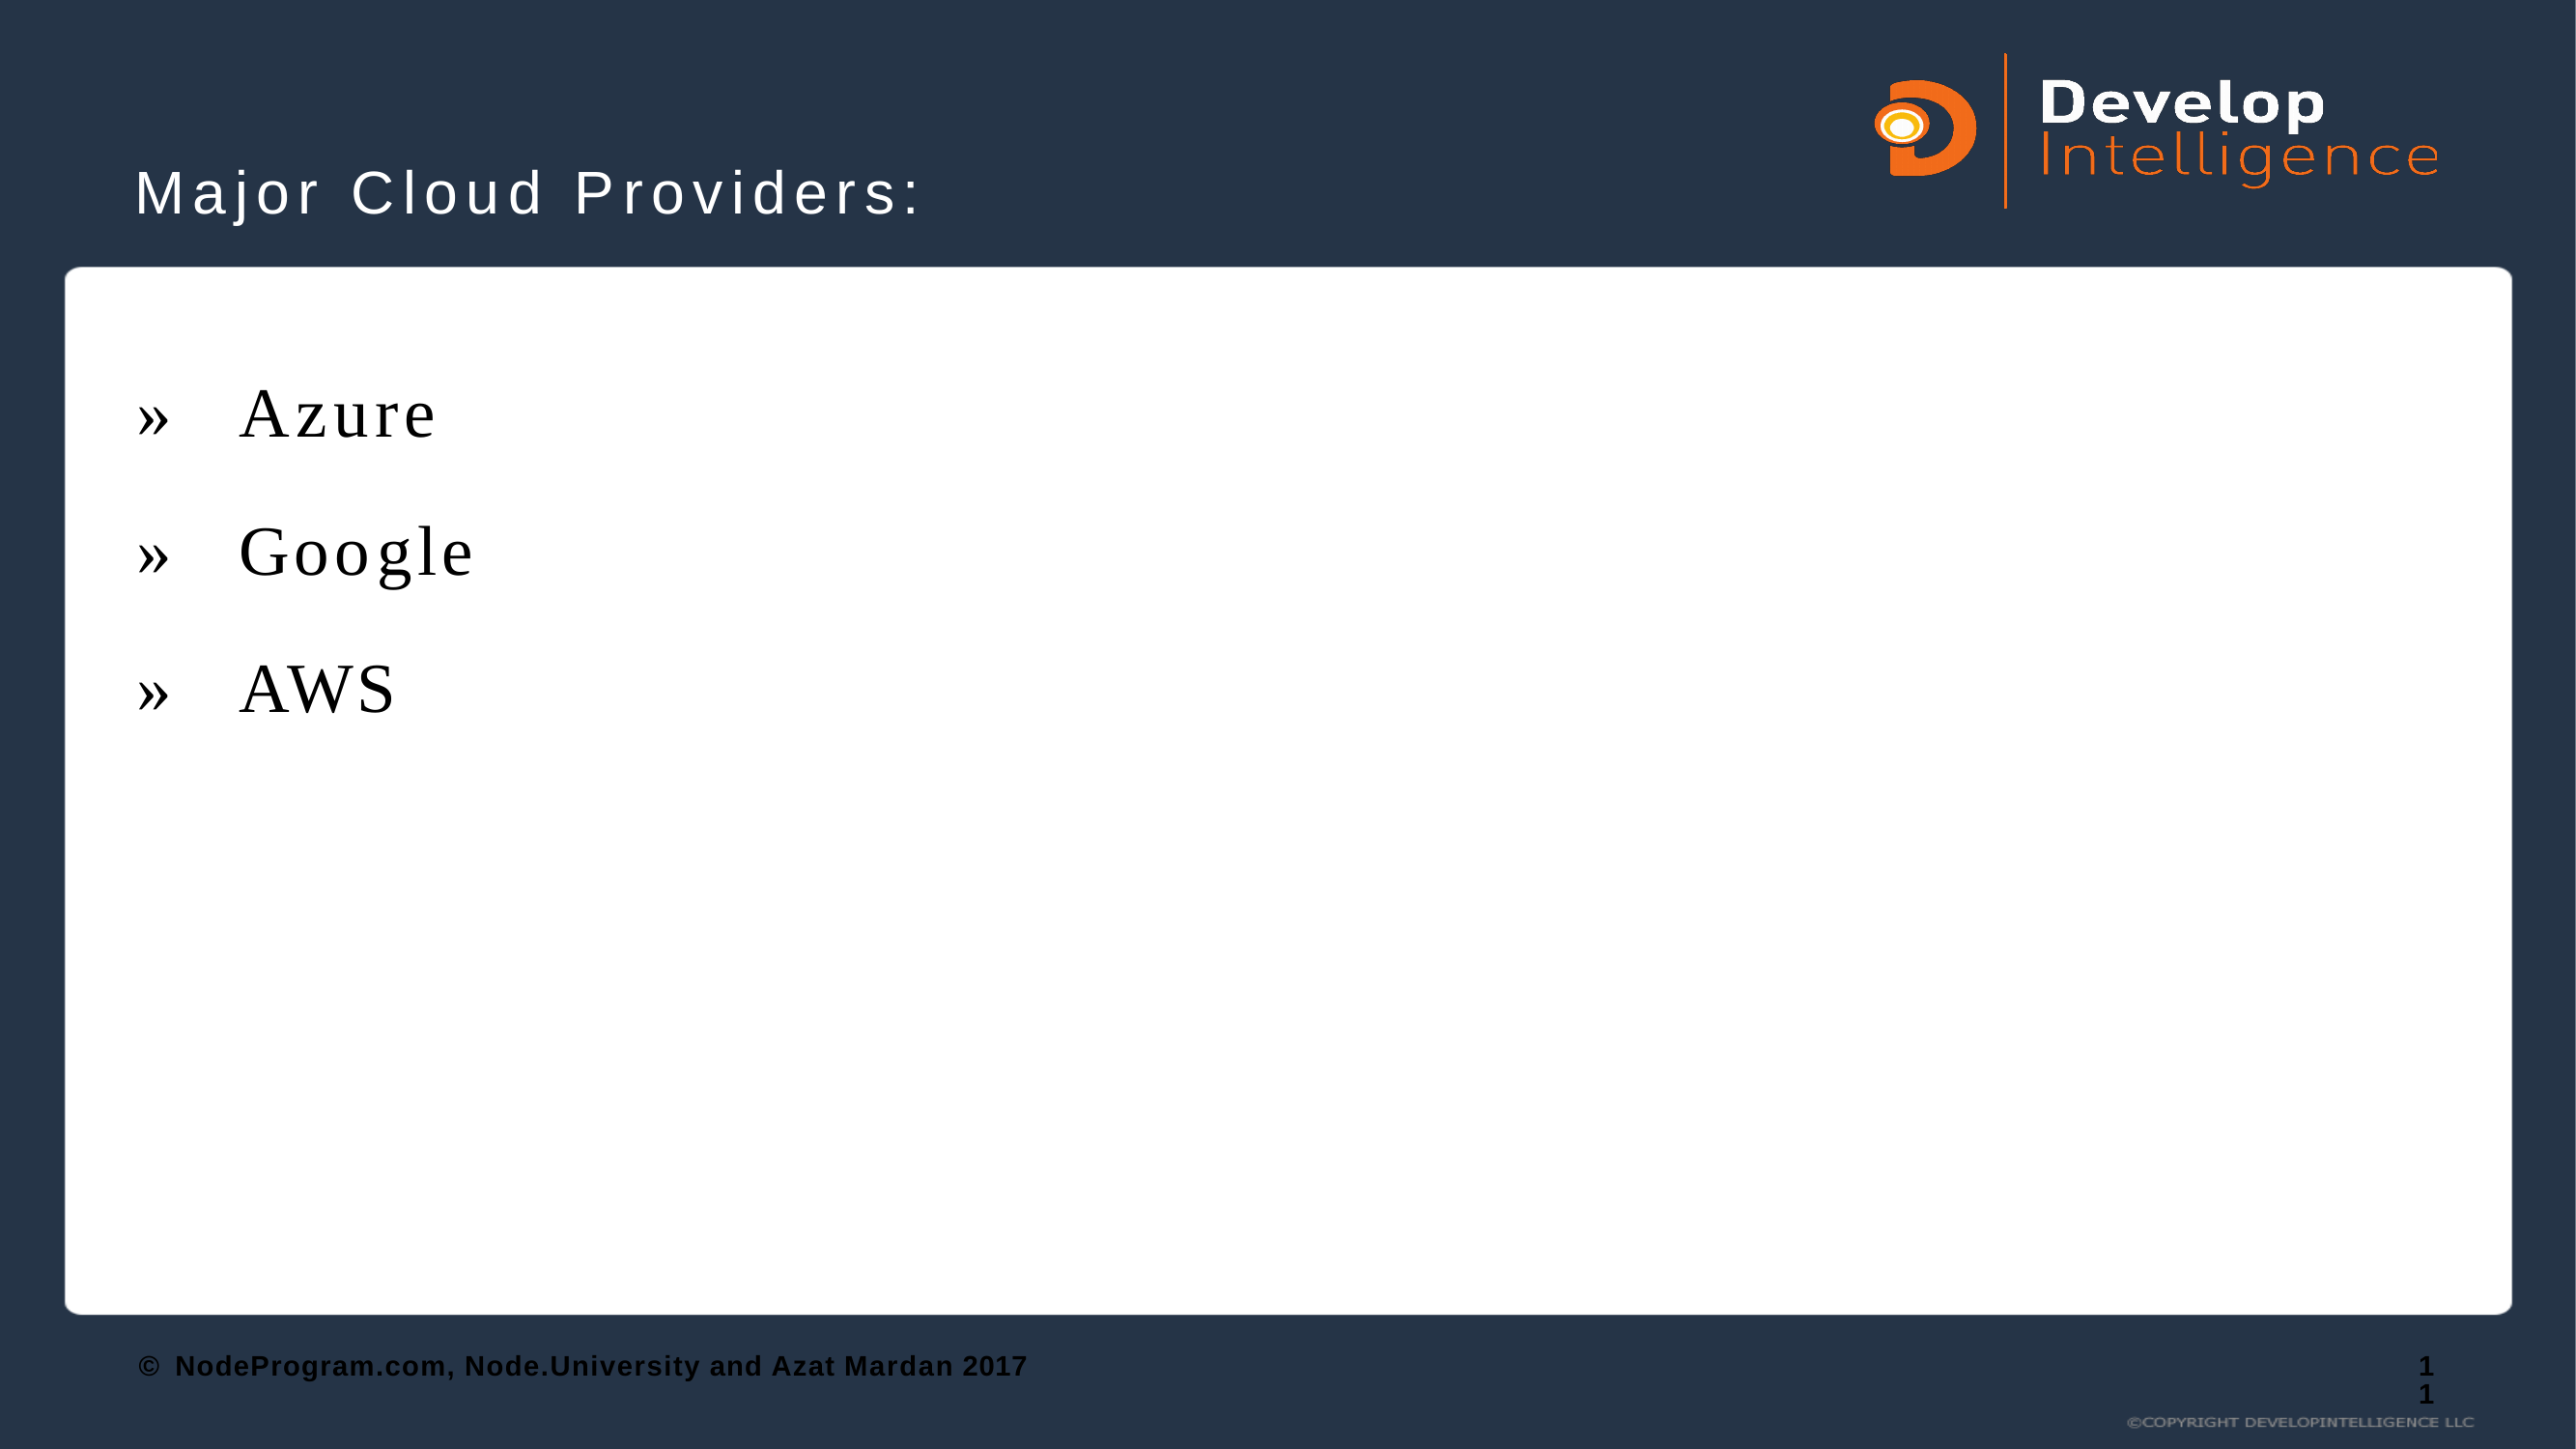

# Major Cloud Providers:
»	Azure
»	Google
»	AWS
© NodeProgram.com, Node.University and Azat Mardan 2017
11